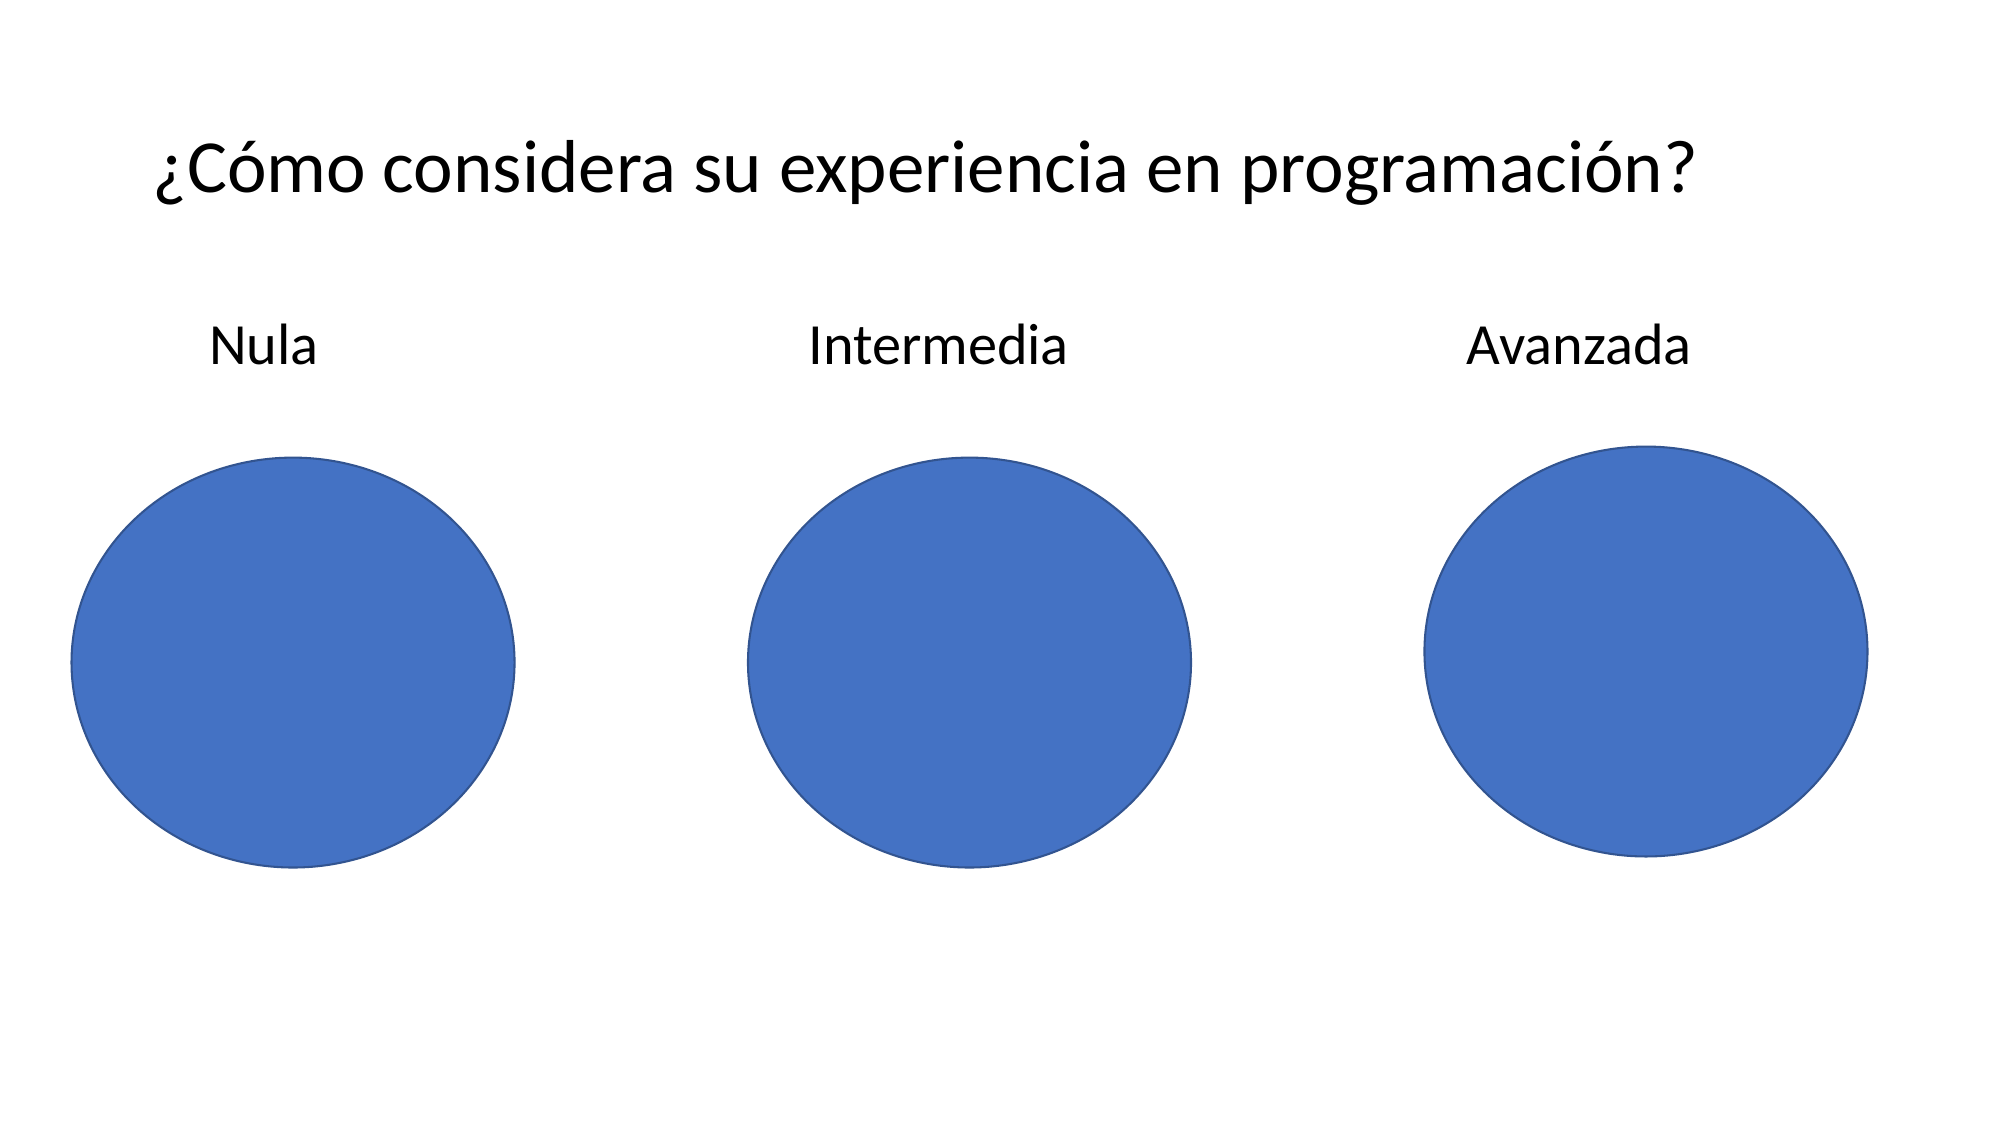

# ¿Cómo considera su experiencia en programación?
Nula                                     Intermedia                              Avanzada